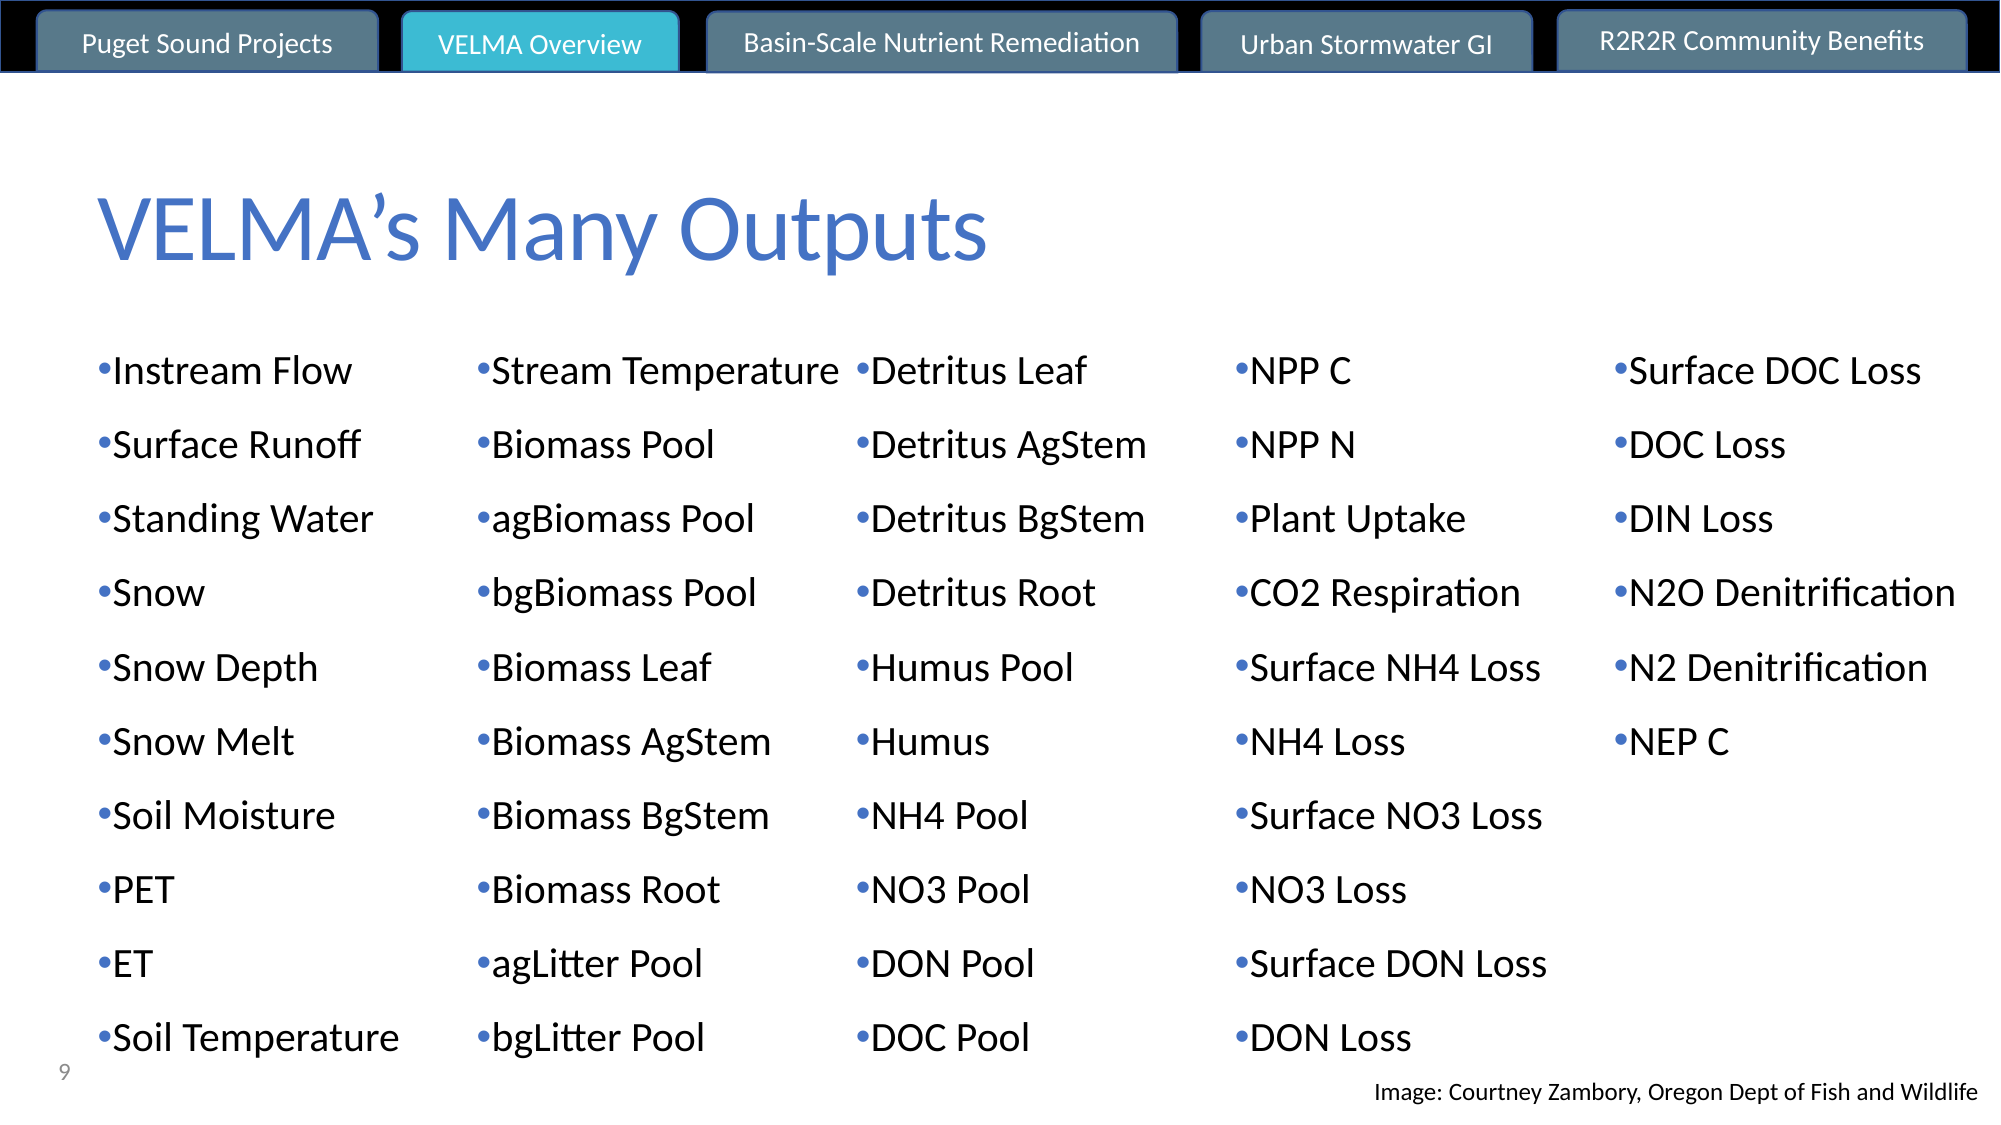

R2R2R Community Benefits
Puget Sound Projects
VELMA Overview
Urban Stormwater GI
Basin-Scale Nutrient Remediation
VELMA’s Many Outputs
Instream Flow
Surface Runoff
Standing Water
Snow
Snow Depth
Snow Melt
Soil Moisture
PET
ET
Soil Temperature
Stream Temperature
Biomass Pool
agBiomass Pool
bgBiomass Pool
Biomass Leaf
Biomass AgStem
Biomass BgStem
Biomass Root
agLitter Pool
bgLitter Pool
Detritus Leaf
Detritus AgStem
Detritus BgStem
Detritus Root
Humus Pool
Humus
NH4 Pool
NO3 Pool
DON Pool
DOC Pool
NPP C
NPP N
Plant Uptake
CO2 Respiration
Surface NH4 Loss
NH4 Loss
Surface NO3 Loss
NO3 Loss
Surface DON Loss
DON Loss
Surface DOC Loss
DOC Loss
DIN Loss
N2O Denitrification
N2 Denitrification
NEP C

9
Image: Courtney Zambory, Oregon Dept of Fish and Wildlife